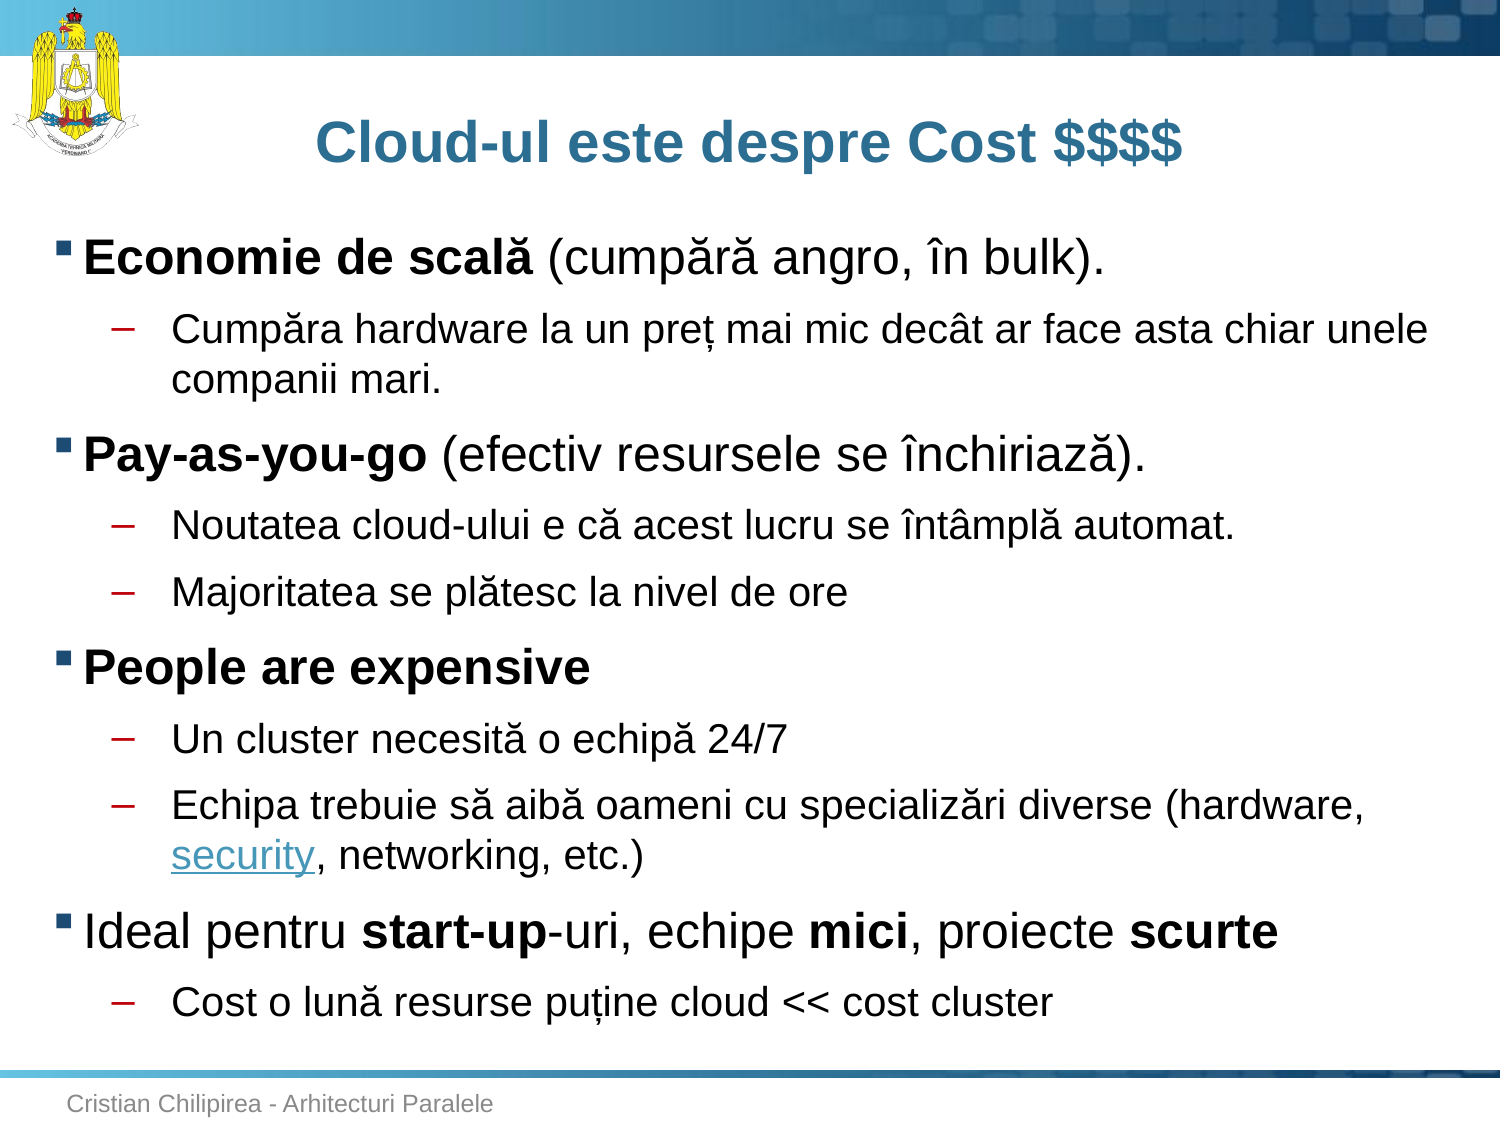

# Cloud-ul este despre Cost $$$$
Economie de scală (cumpără angro, în bulk).
Cumpăra hardware la un preț mai mic decât ar face asta chiar unele companii mari.
Pay-as-you-go (efectiv resursele se închiriază).
Noutatea cloud-ului e că acest lucru se întâmplă automat.
Majoritatea se plătesc la nivel de ore
People are expensive
Un cluster necesită o echipă 24/7
Echipa trebuie să aibă oameni cu specializări diverse (hardware, security, networking, etc.)
Ideal pentru start-up-uri, echipe mici, proiecte scurte
Cost o lună resurse puține cloud << cost cluster
Cristian Chilipirea - Arhitecturi Paralele